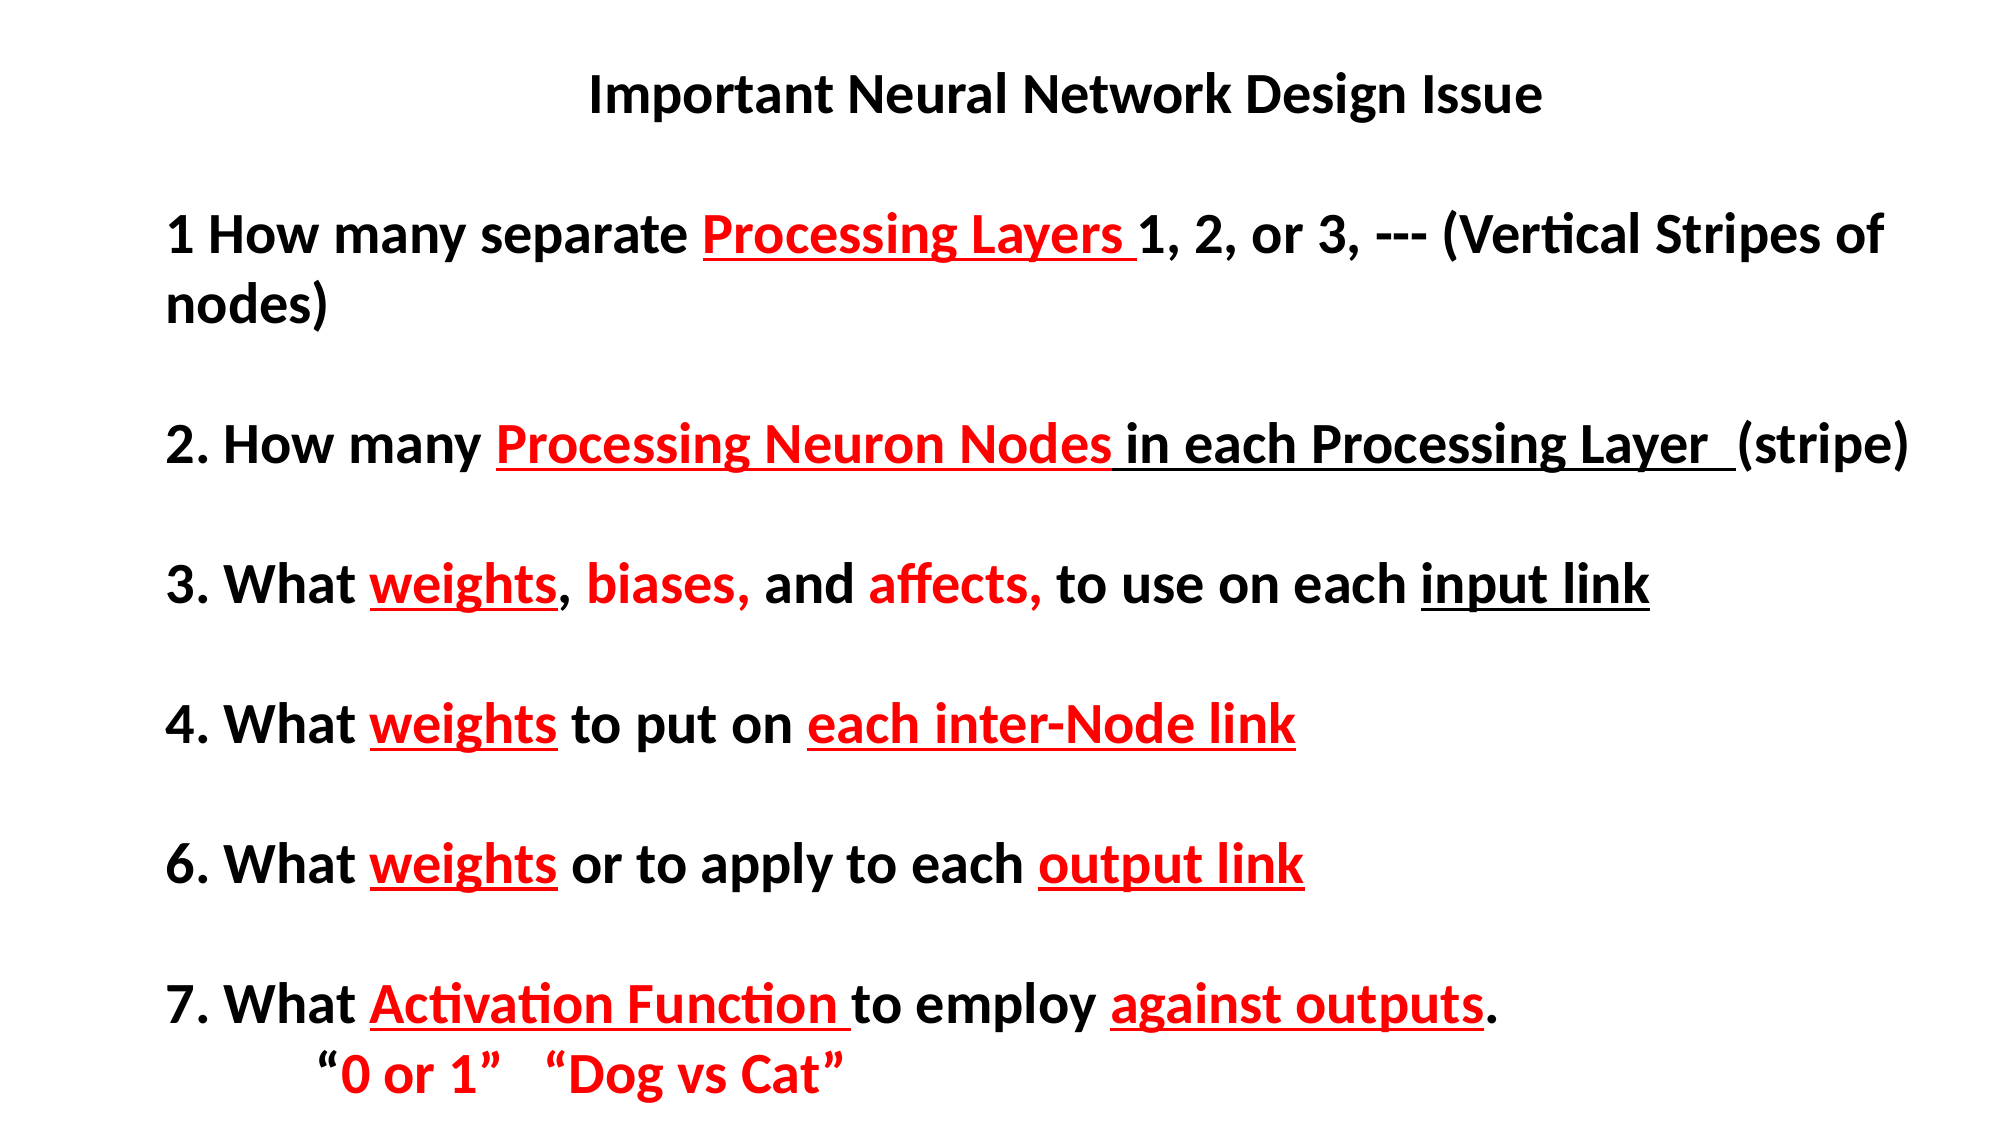

Important Neural Network Design Issue

1 How many separate Processing Layers 1, 2, or 3, --- (Vertical Stripes of nodes)

2. How many Processing Neuron Nodes in each Processing Layer  (stripe)

3. What weights, biases, and affects, to use on each input link

4. What weights to put on each inter-Node link

6. What weights or to apply to each output link

7. What Activation Function to employ against outputs.                                            	“0 or 1”   “Dog vs Cat”